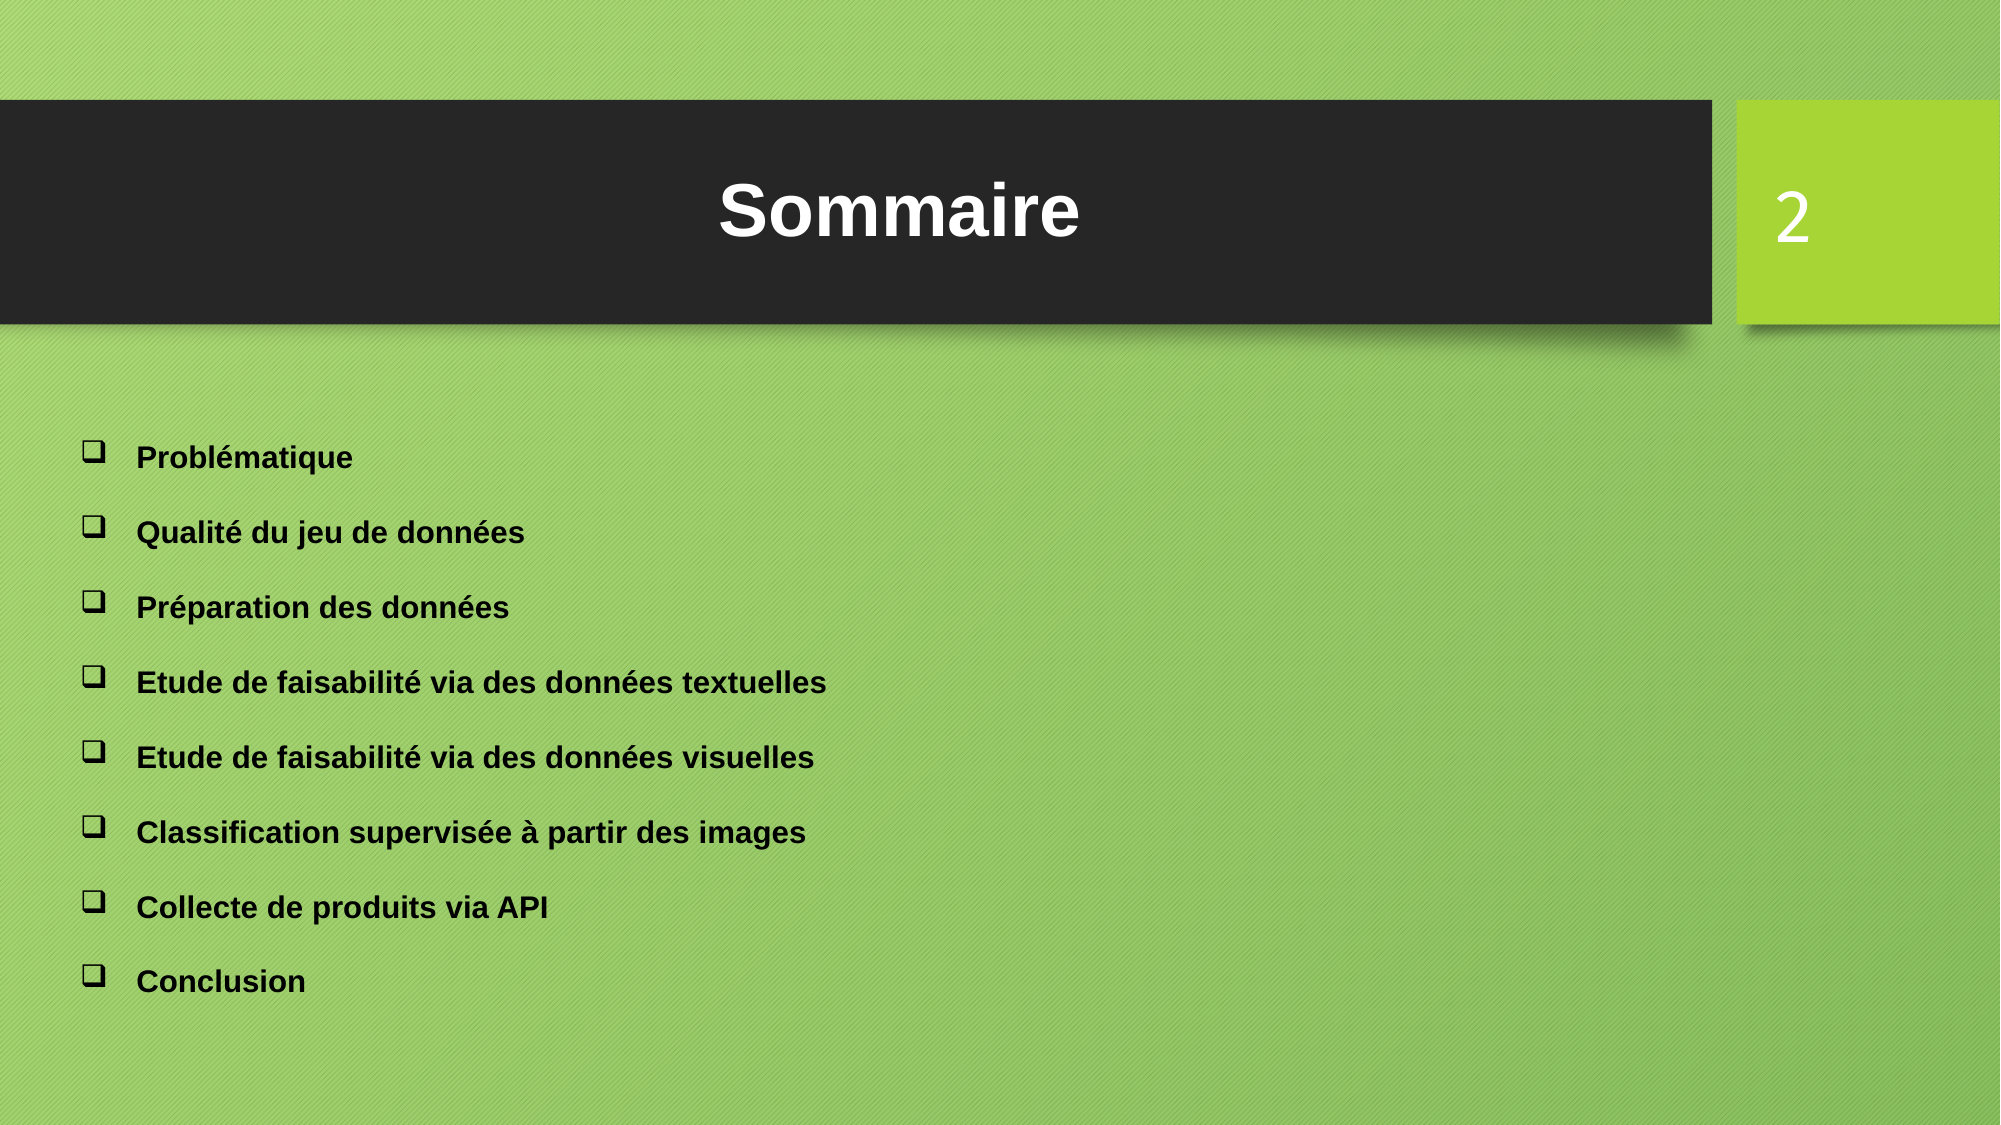

2
# Sommaire
Problématique

Qualité du jeu de données

Préparation des données

Etude de faisabilité via des données textuelles

Etude de faisabilité via des données visuelles

Classification supervisée à partir des images

Collecte de produits via API

Conclusion